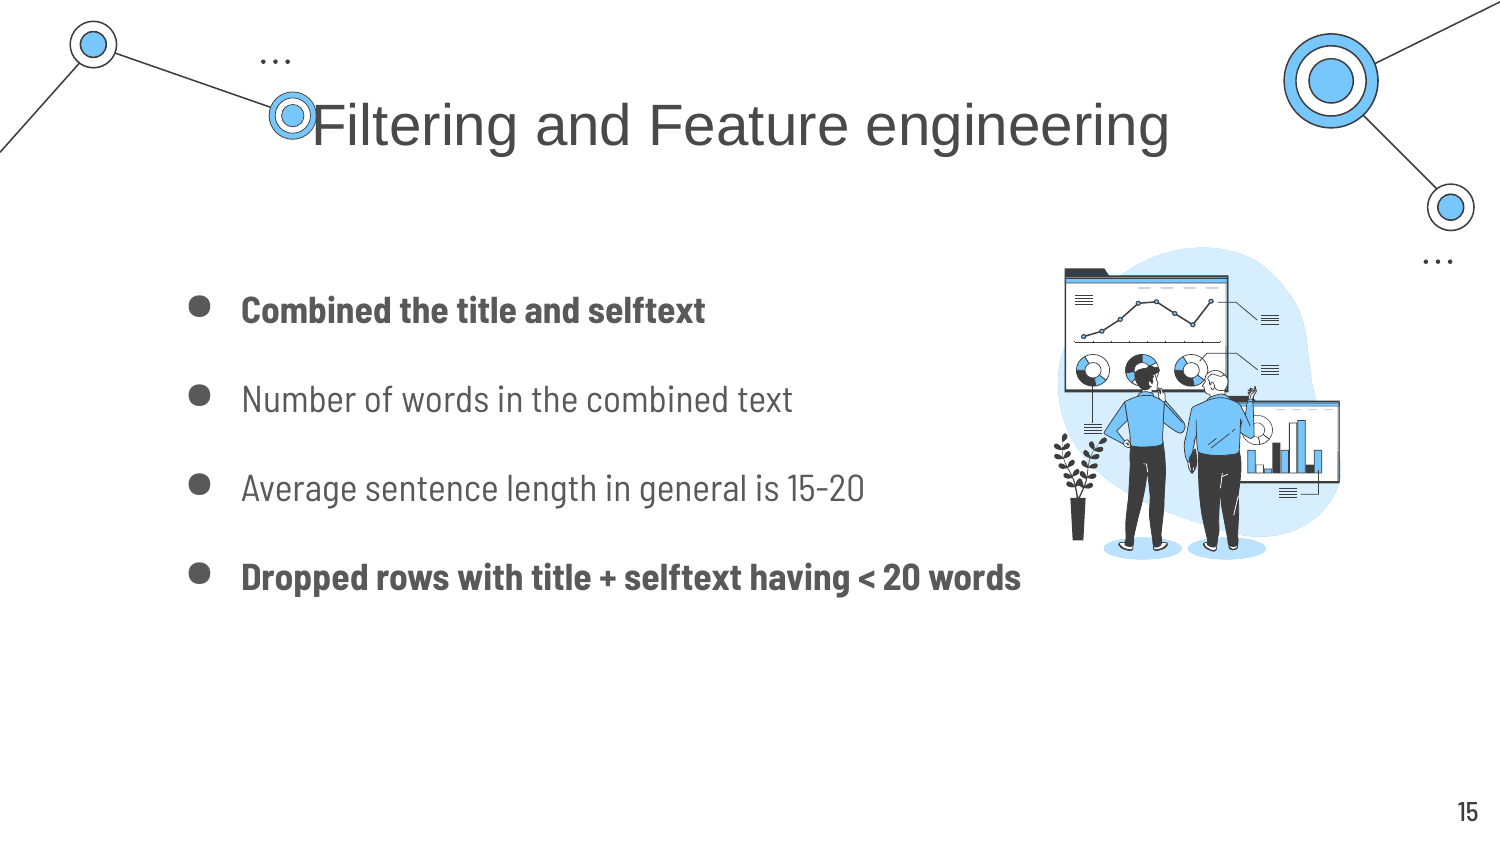

# Filtering and Feature engineering

Combined the title and selftext

Number of words in the combined text

Average sentence length in general is 15-20

Dropped rows with title + selftext having < 20 words

15